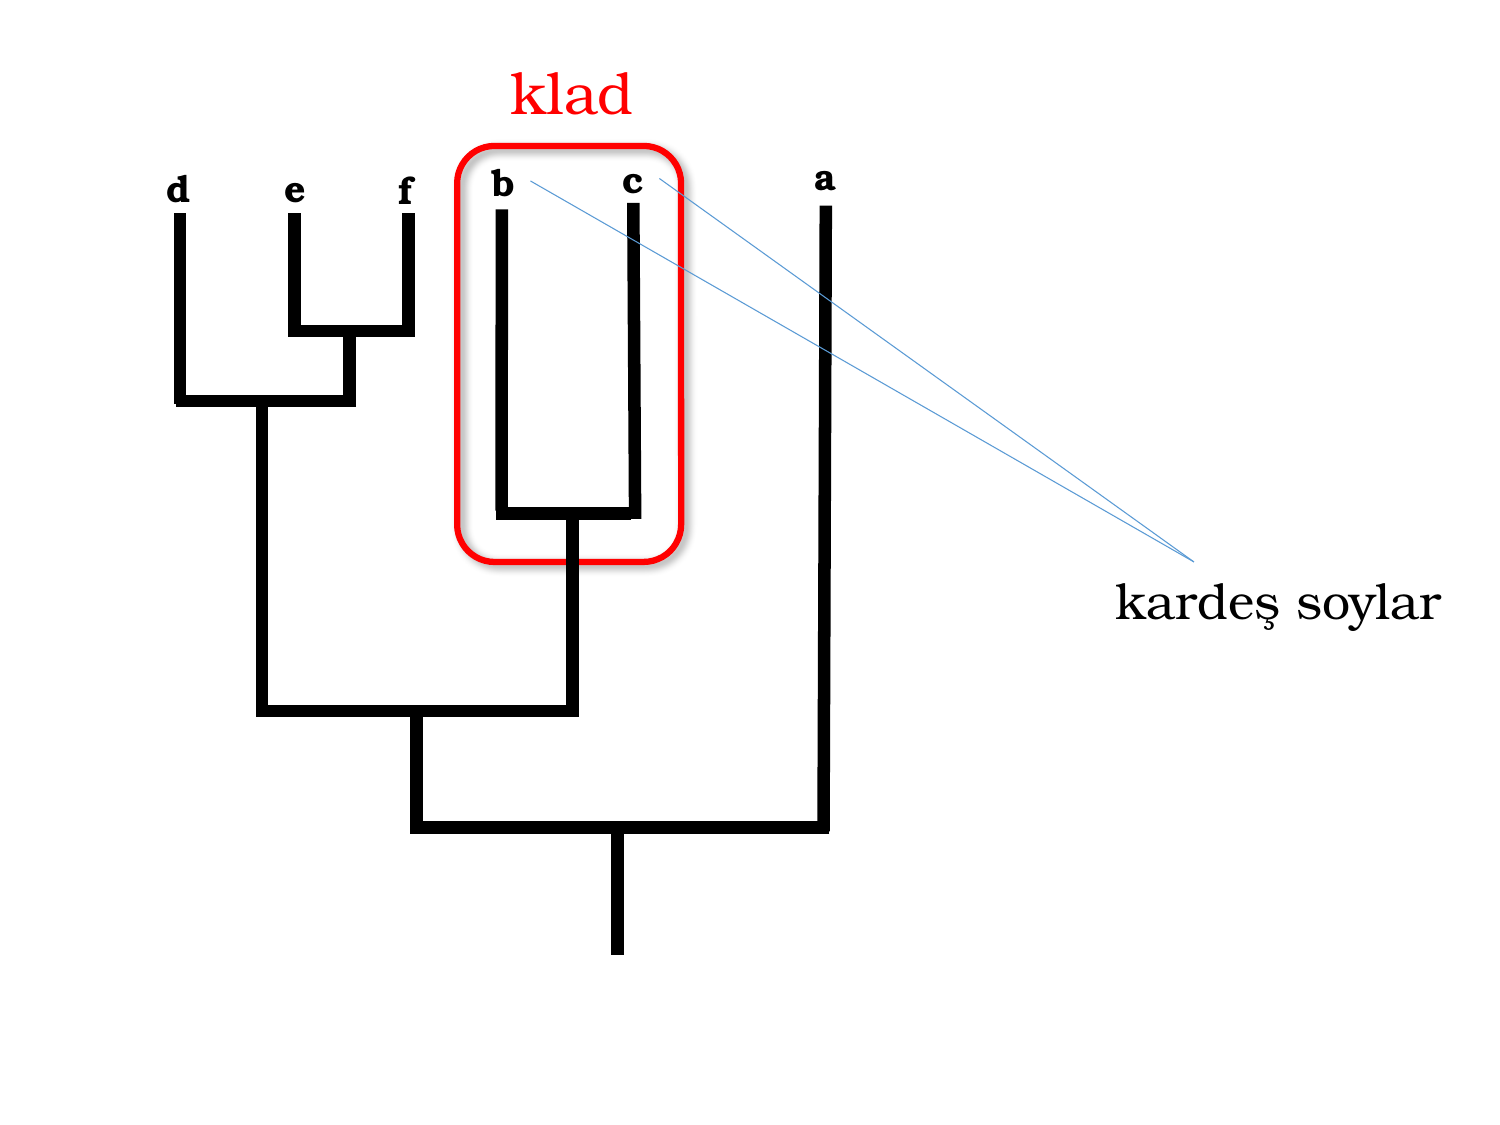

klad

a
c
b
e
d
f
kardeş soylar